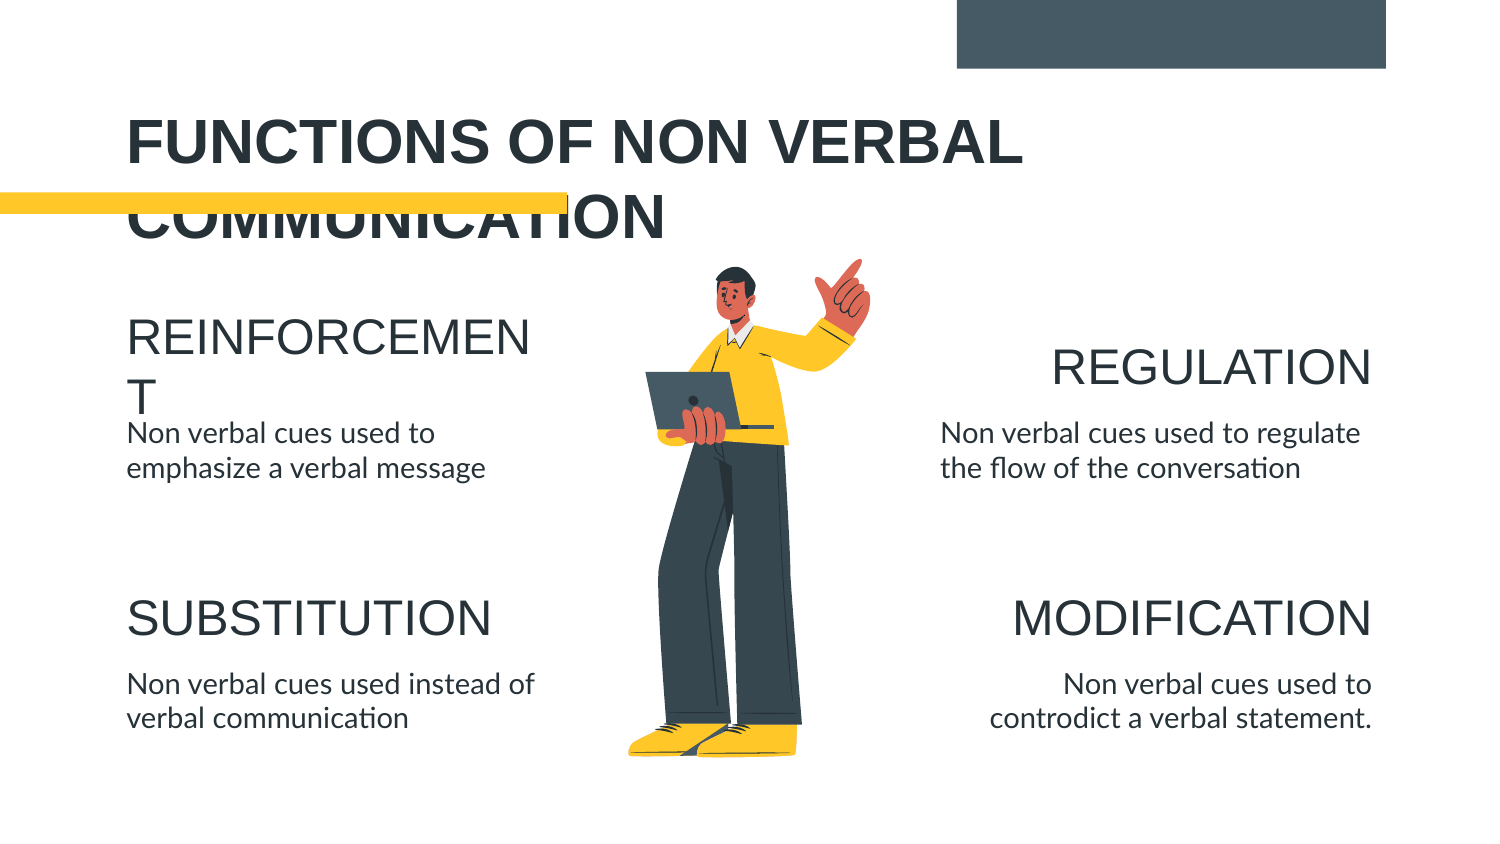

# FUNCTIONS OF NON VERBAL COMMUNICATION

REINFORCEMENT
REGULATION
Non verbal cues used to emphasize a verbal message
Non verbal cues used to regulate the flow of the conversation
SUBSTITUTION
MODIFICATION
Non verbal cues used instead of verbal communication
Non verbal cues used to controdict a verbal statement.